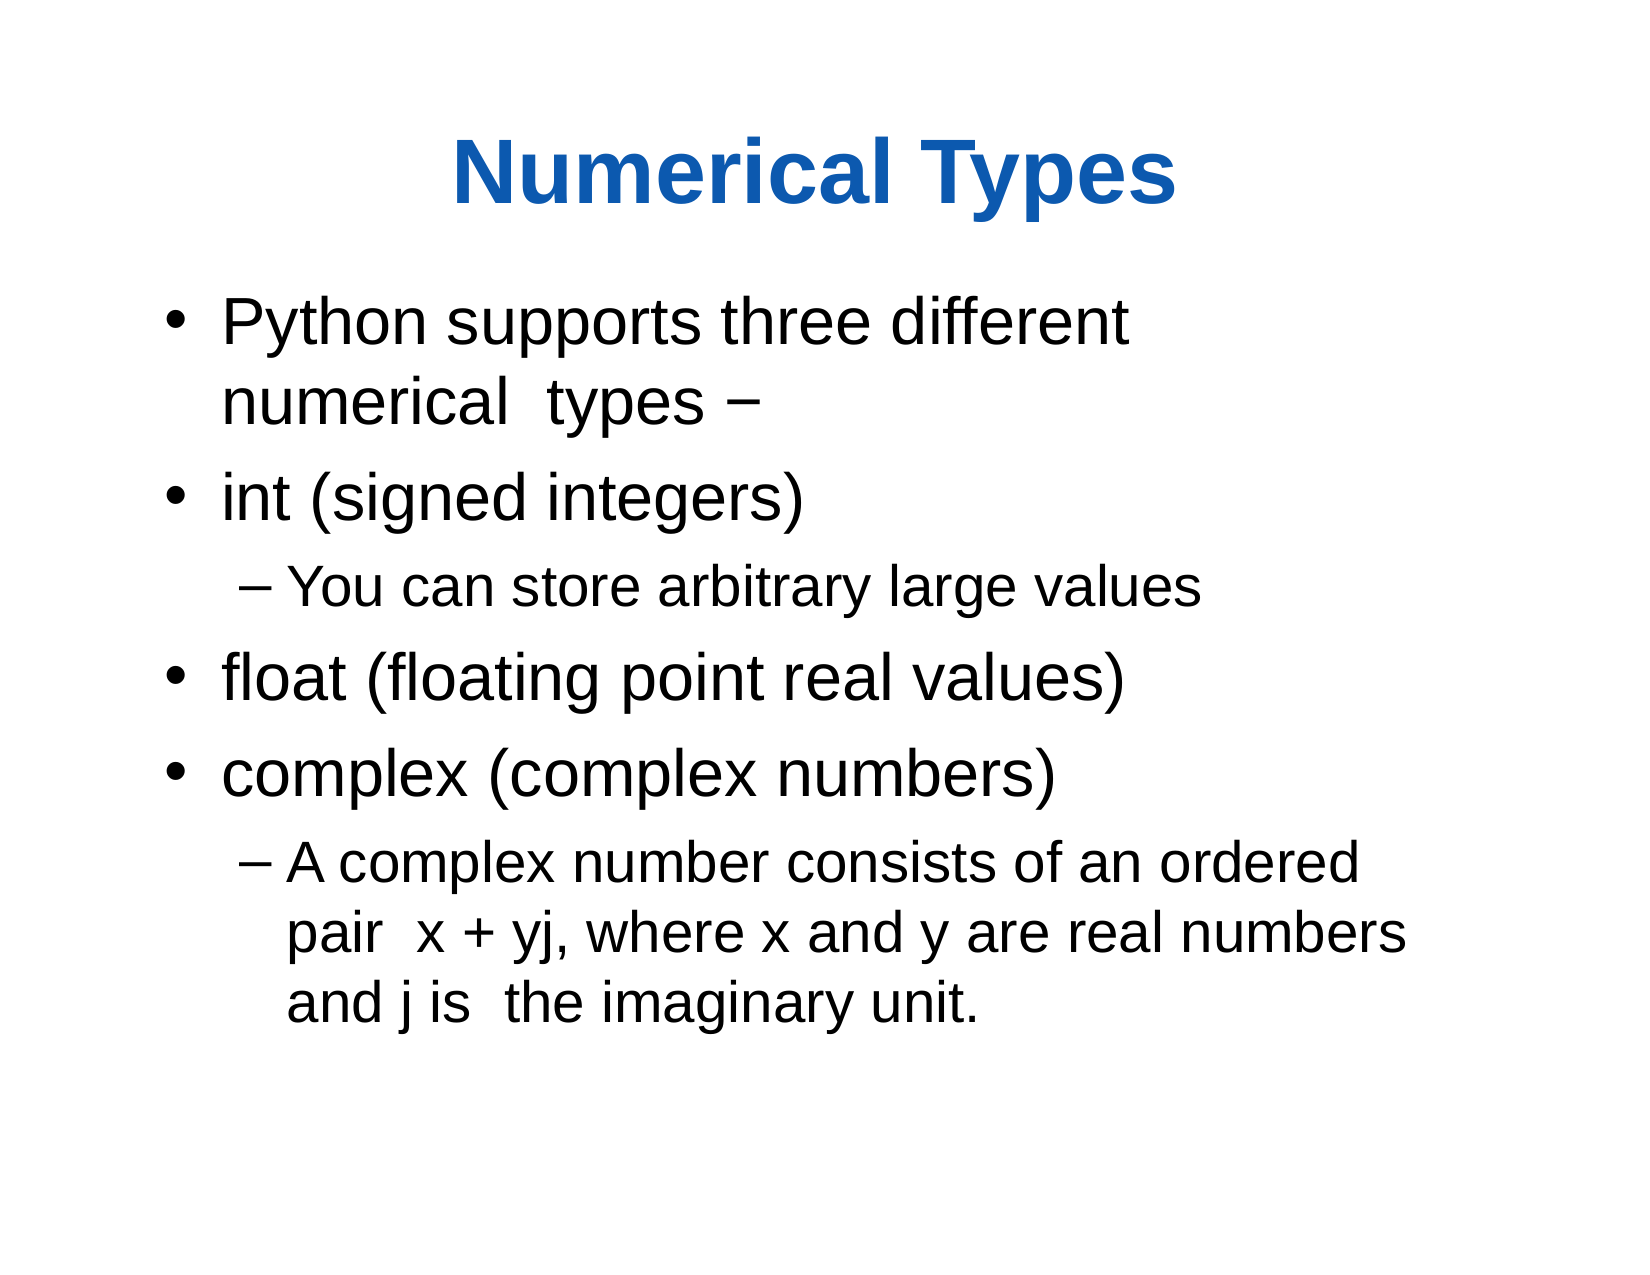

# Numerical Types
Python supports three different numerical  types −
int (signed integers)
You can store arbitrary large values
float (floating point real values)
complex (complex numbers)
A complex number consists of an ordered pair  x + yj, where x and y are real numbers and j is  the imaginary unit.